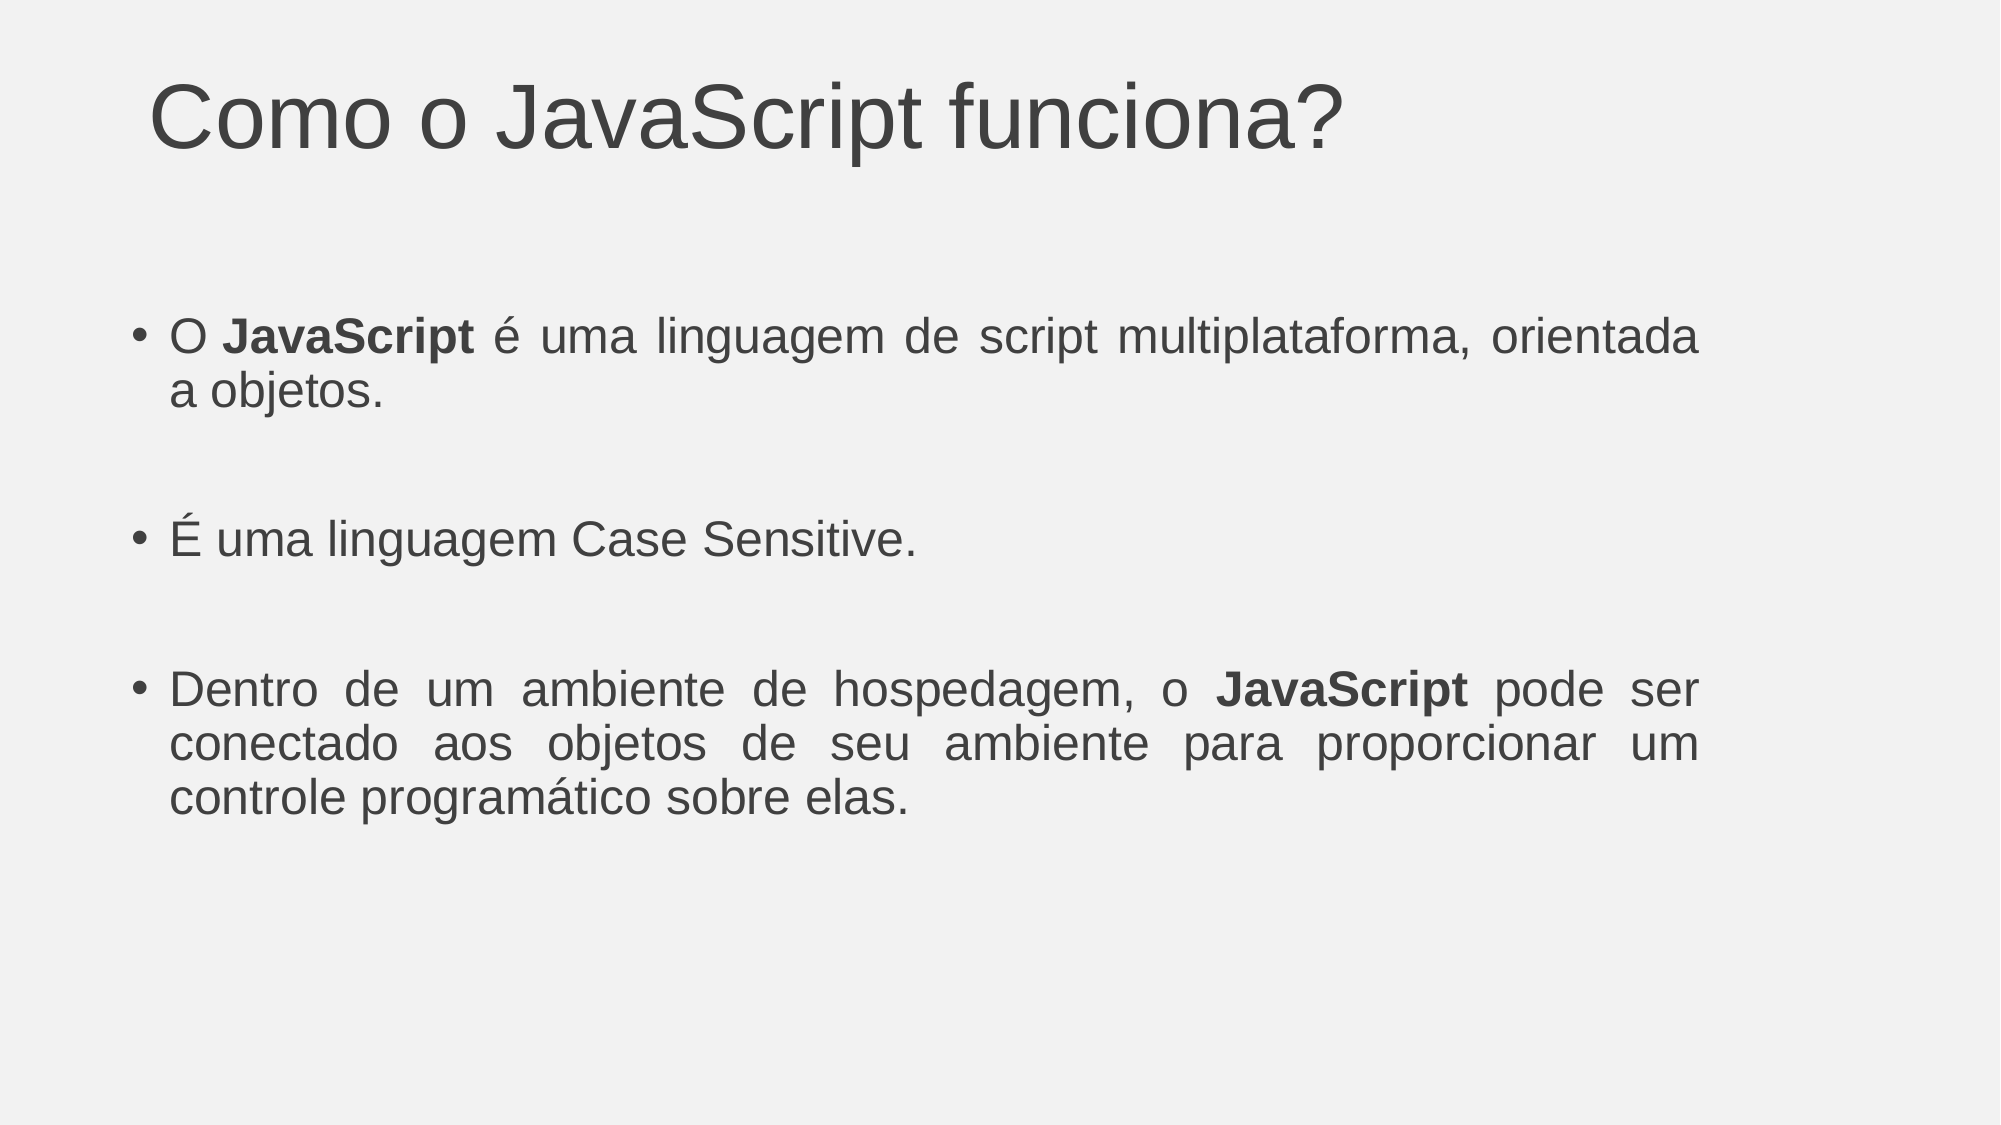

# Como o JavaScript funciona?
O JavaScript é uma linguagem de script multiplataforma, orientada a objetos.

É uma linguagem Case Sensitive.

Dentro de um ambiente de hospedagem, o JavaScript pode ser conectado aos objetos de seu ambiente para proporcionar um controle programático sobre elas.